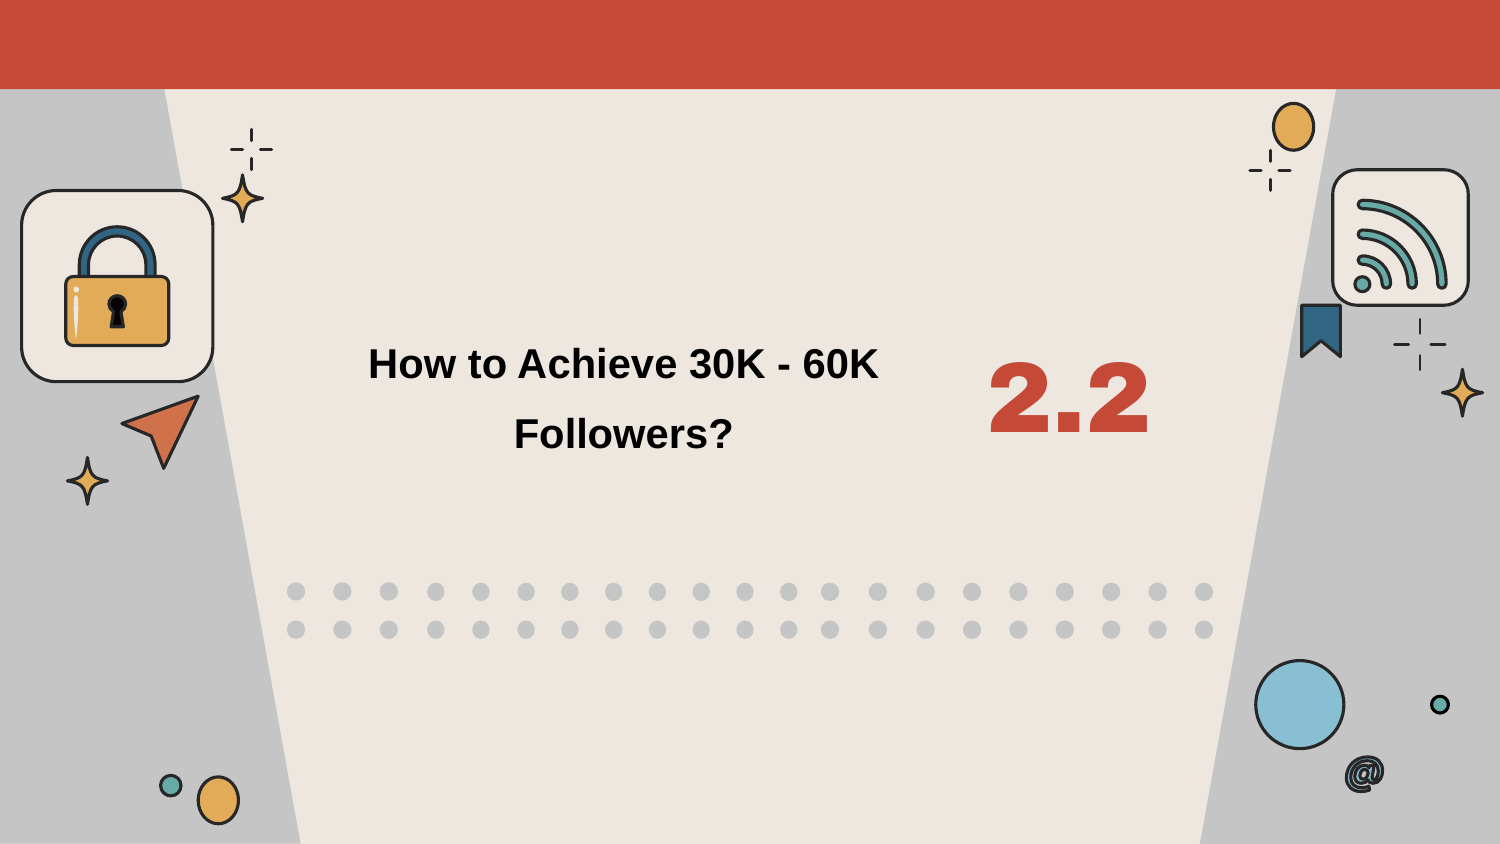

2.2
# How to Achieve 30K - 60K Followers?